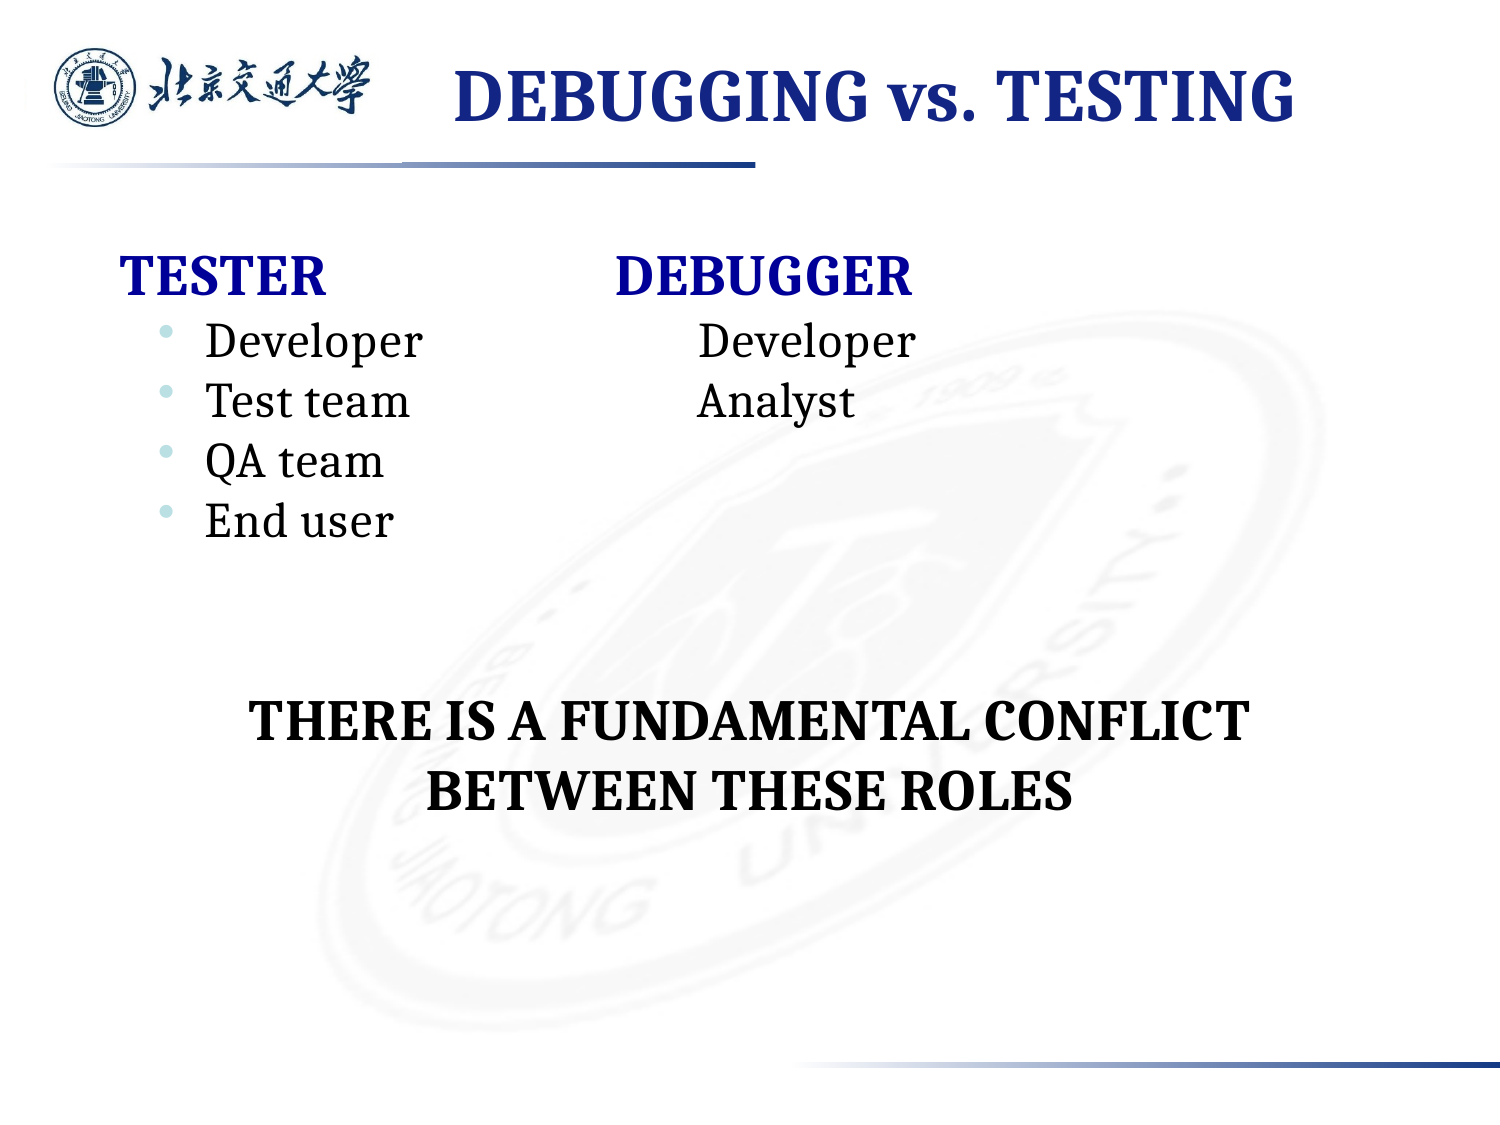

# DEBUGGING vs. TESTING
TESTER                          DEBUGGER
 Developer                         Developer
 Test team                          Analyst
 QA team
 End user

THERE IS A FUNDAMENTAL CONFLICT BETWEEN THESE ROLES